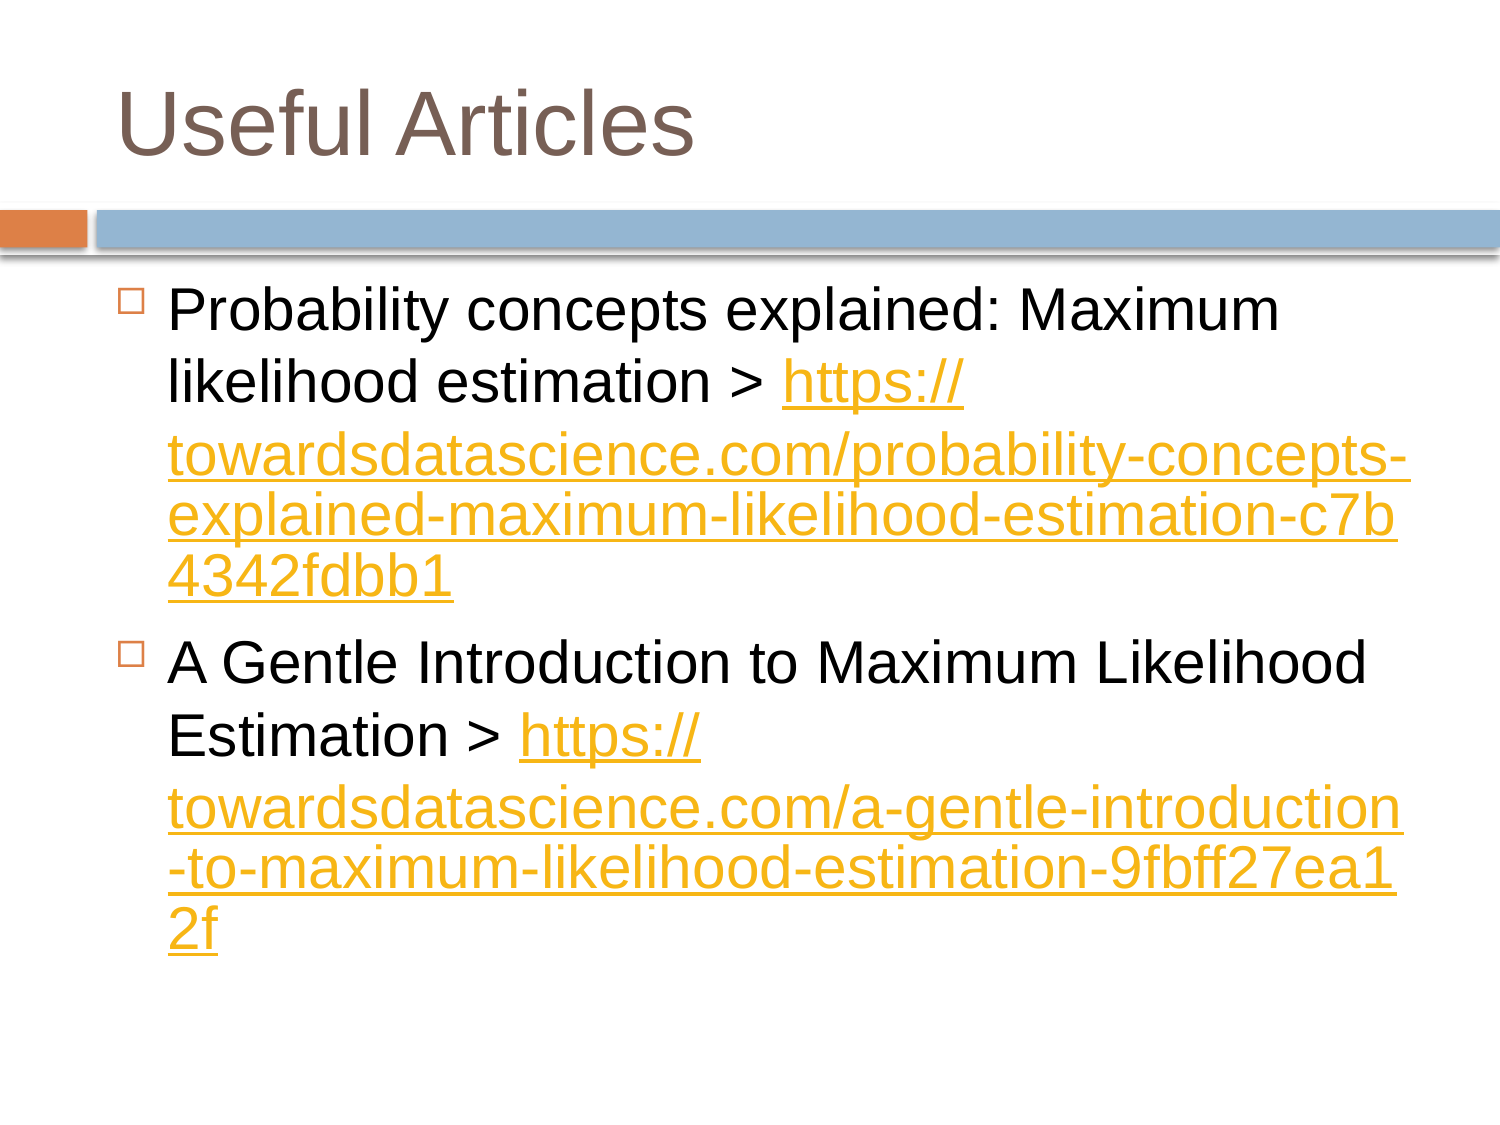

# Useful Articles
Probability concepts explained: Maximum likelihood estimation > https://towardsdatascience.com/probability-concepts-explained-maximum-likelihood-estimation-c7b4342fdbb1
A Gentle Introduction to Maximum Likelihood Estimation > https://towardsdatascience.com/a-gentle-introduction-to-maximum-likelihood-estimation-9fbff27ea12f